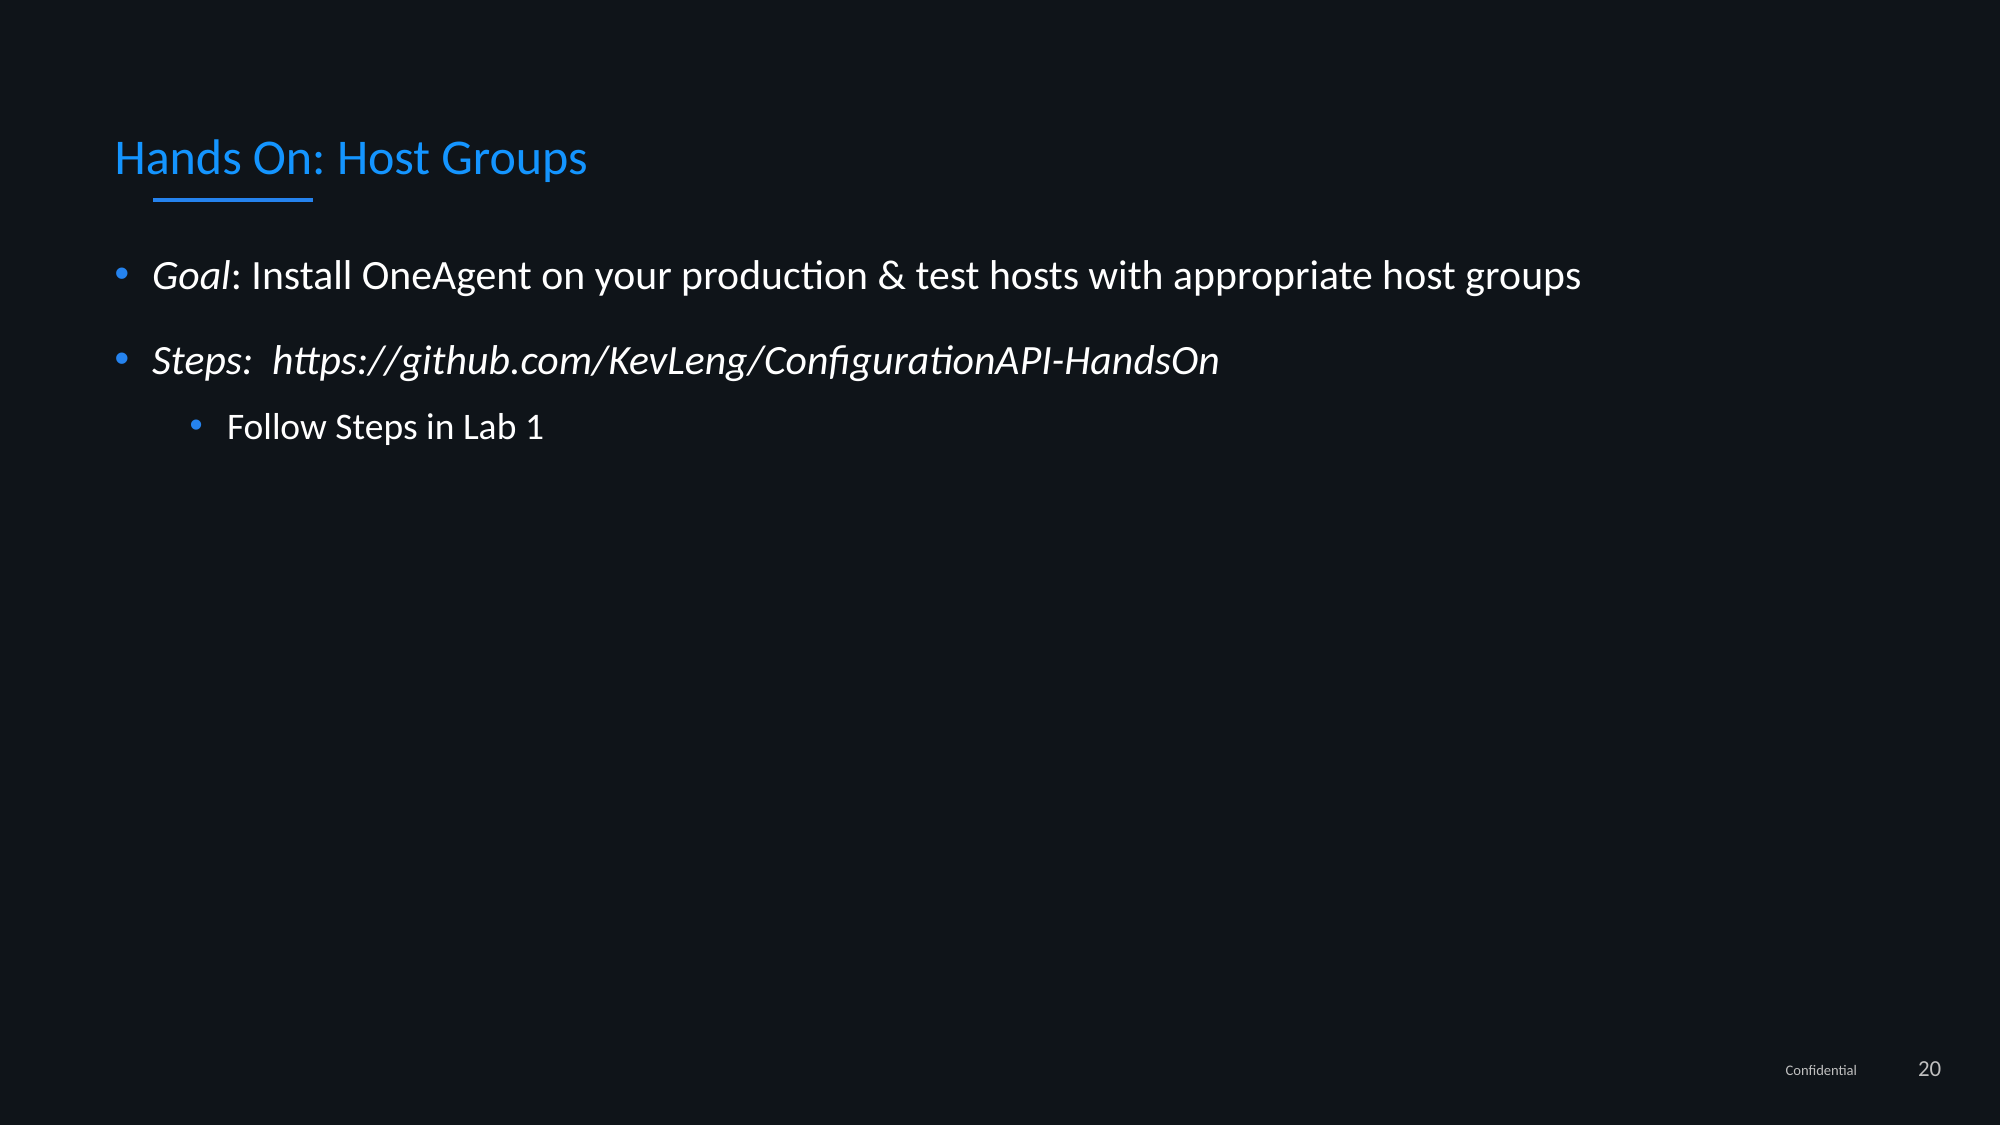

# Hands On: Host Groups
Goal: Install OneAgent on your production & test hosts with appropriate host groups
Steps:  https://github.com/KevLeng/ConfigurationAPI-HandsOn
Follow Steps in Lab 1